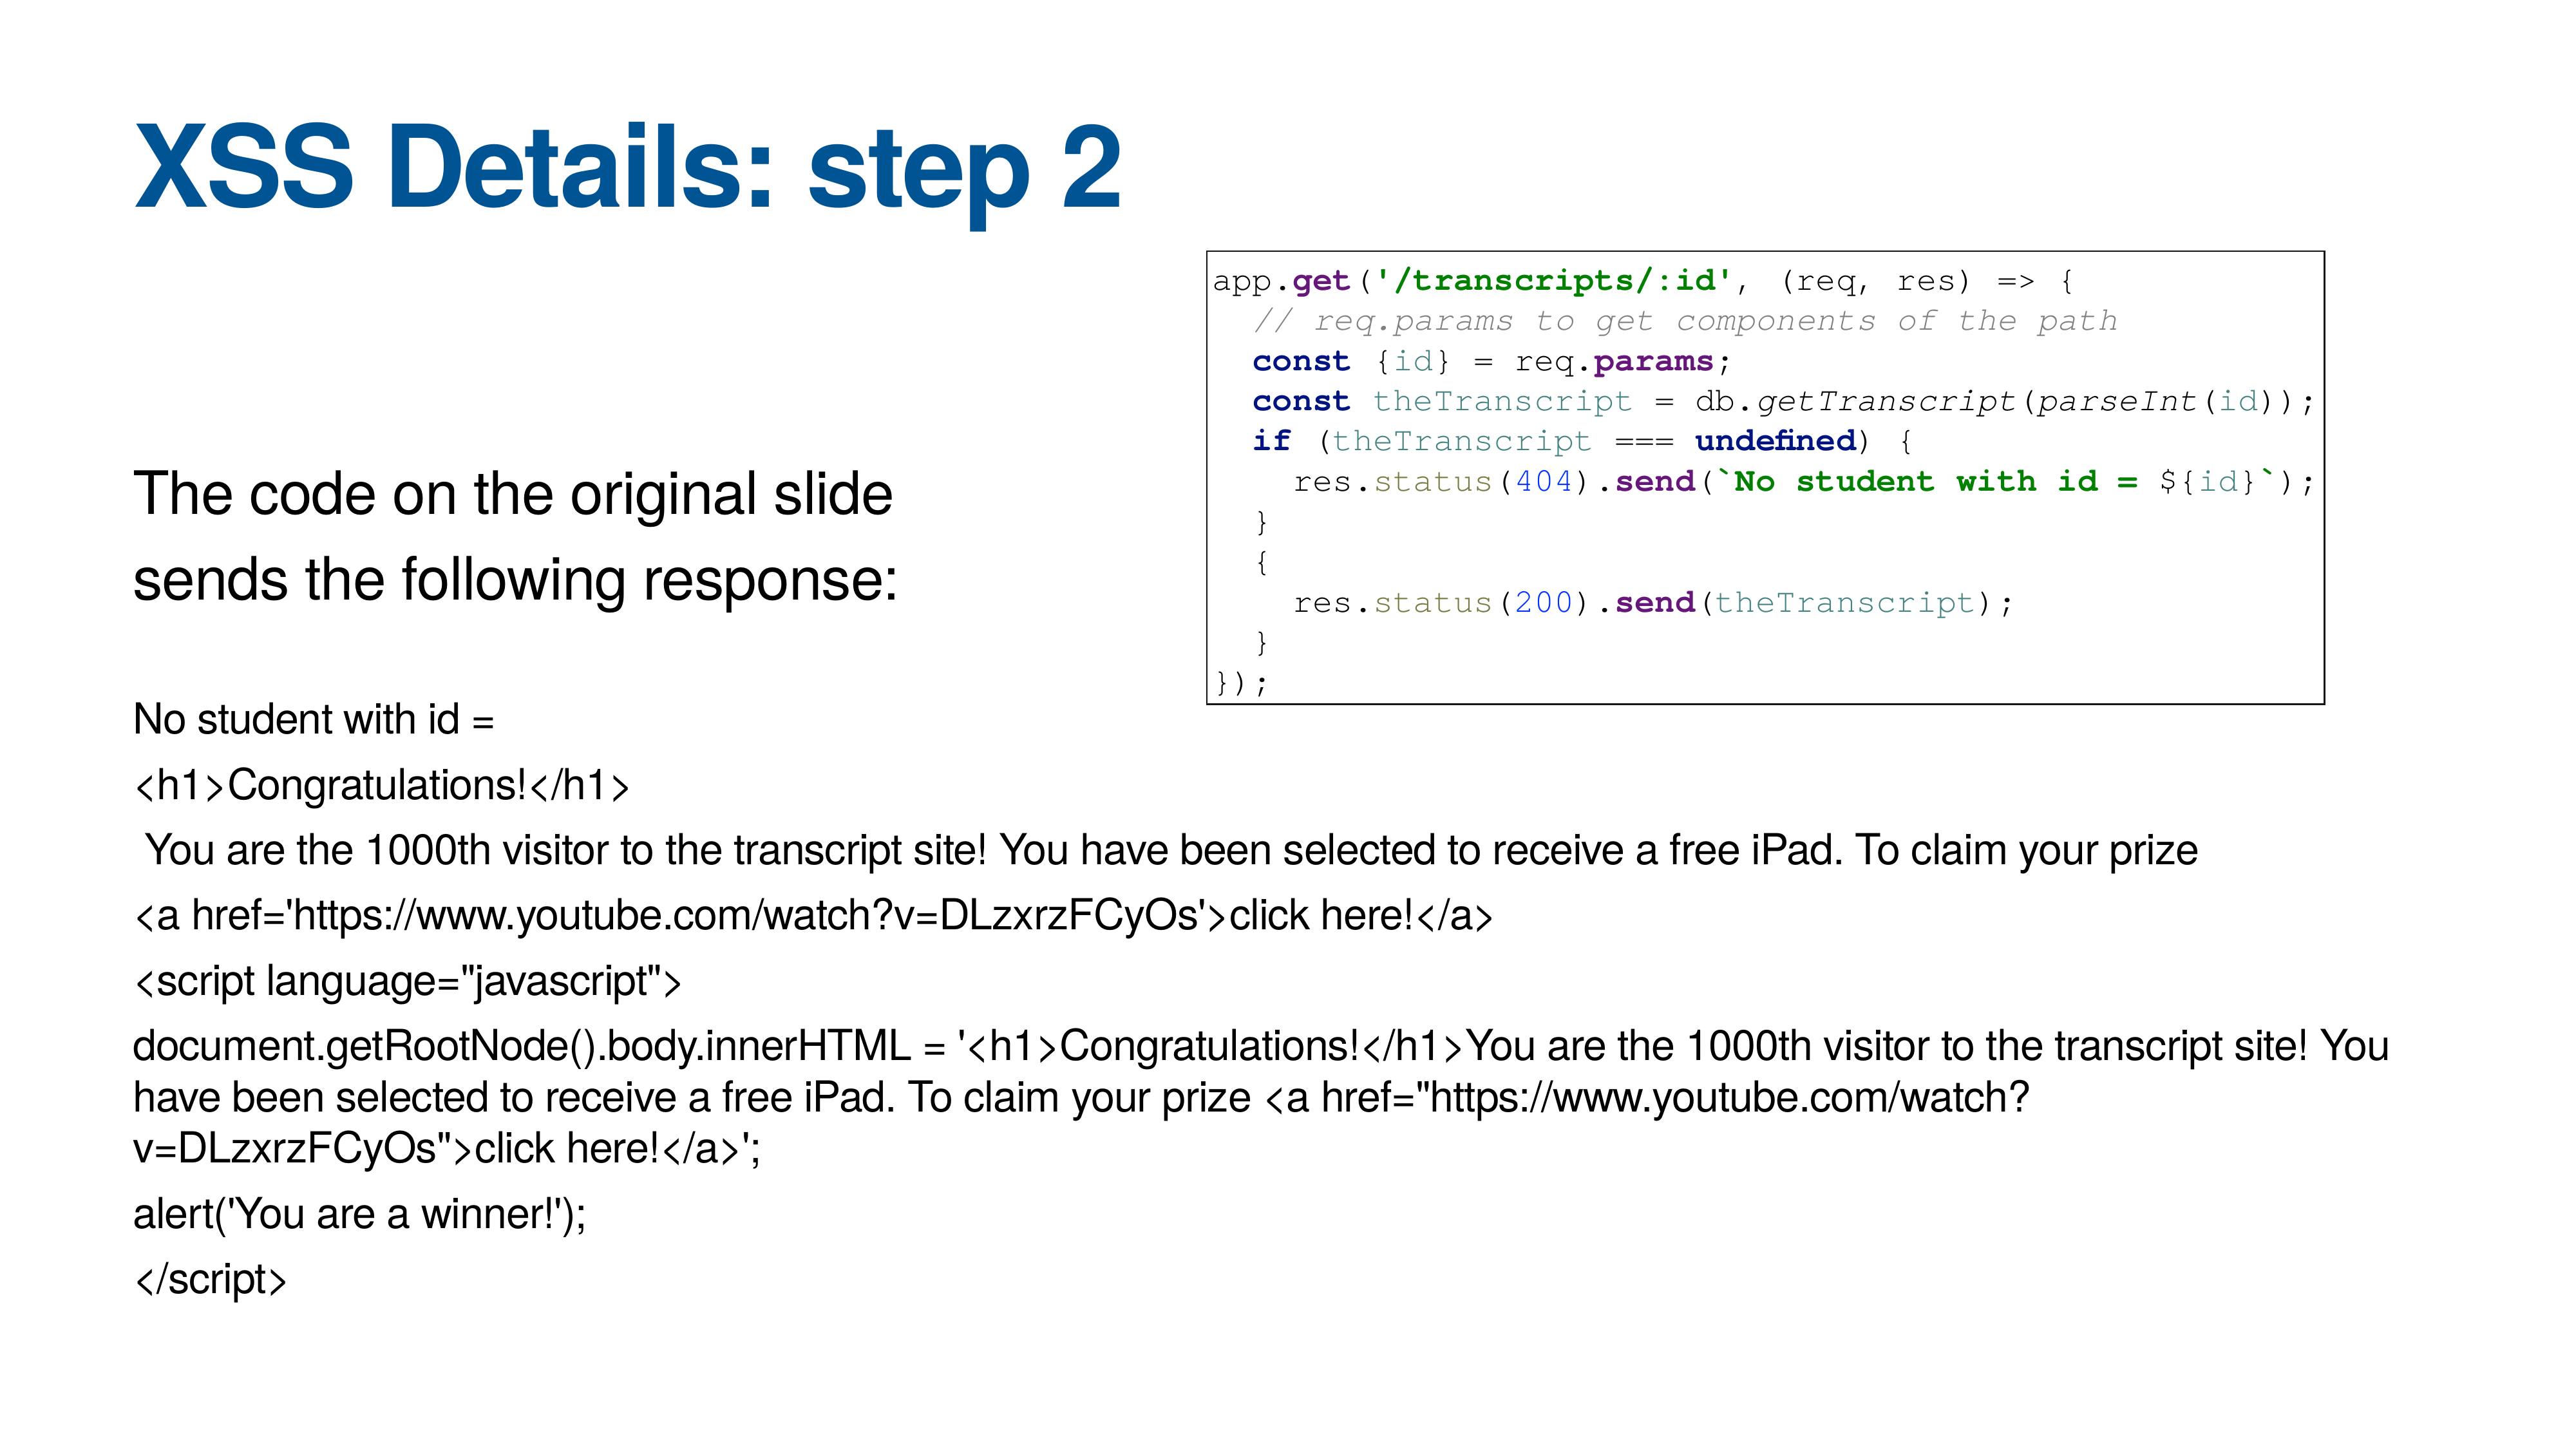

# XSS Details: step 2
app.get('/transcripts/:id', (req, res) => {
  // req.params to get components of the path
  const {id} = req.params;
  const theTranscript = db.getTranscript(parseInt(id));
  if (theTranscript === undefined) {
    res.status(404).send(`No student with id = ${id}`);
  }
  {
    res.status(200).send(theTranscript);
  }
});

The code on the original slide
sends the following response:

No student with id =
<h1>Congratulations!</h1>
 You are the 1000th visitor to the transcript site! You have been selected to receive a free iPad. To claim your prize
<a href='https://www.youtube.com/watch?v=DLzxrzFCyOs'>click here!</a>
<script language="javascript">
document.getRootNode().body.innerHTML = '<h1>Congratulations!</h1>You are the 1000th visitor to the transcript site! You have been selected to receive a free iPad. To claim your prize <a href="https://www.youtube.com/watch?v=DLzxrzFCyOs">click here!</a>';
alert('You are a winner!');
</script>